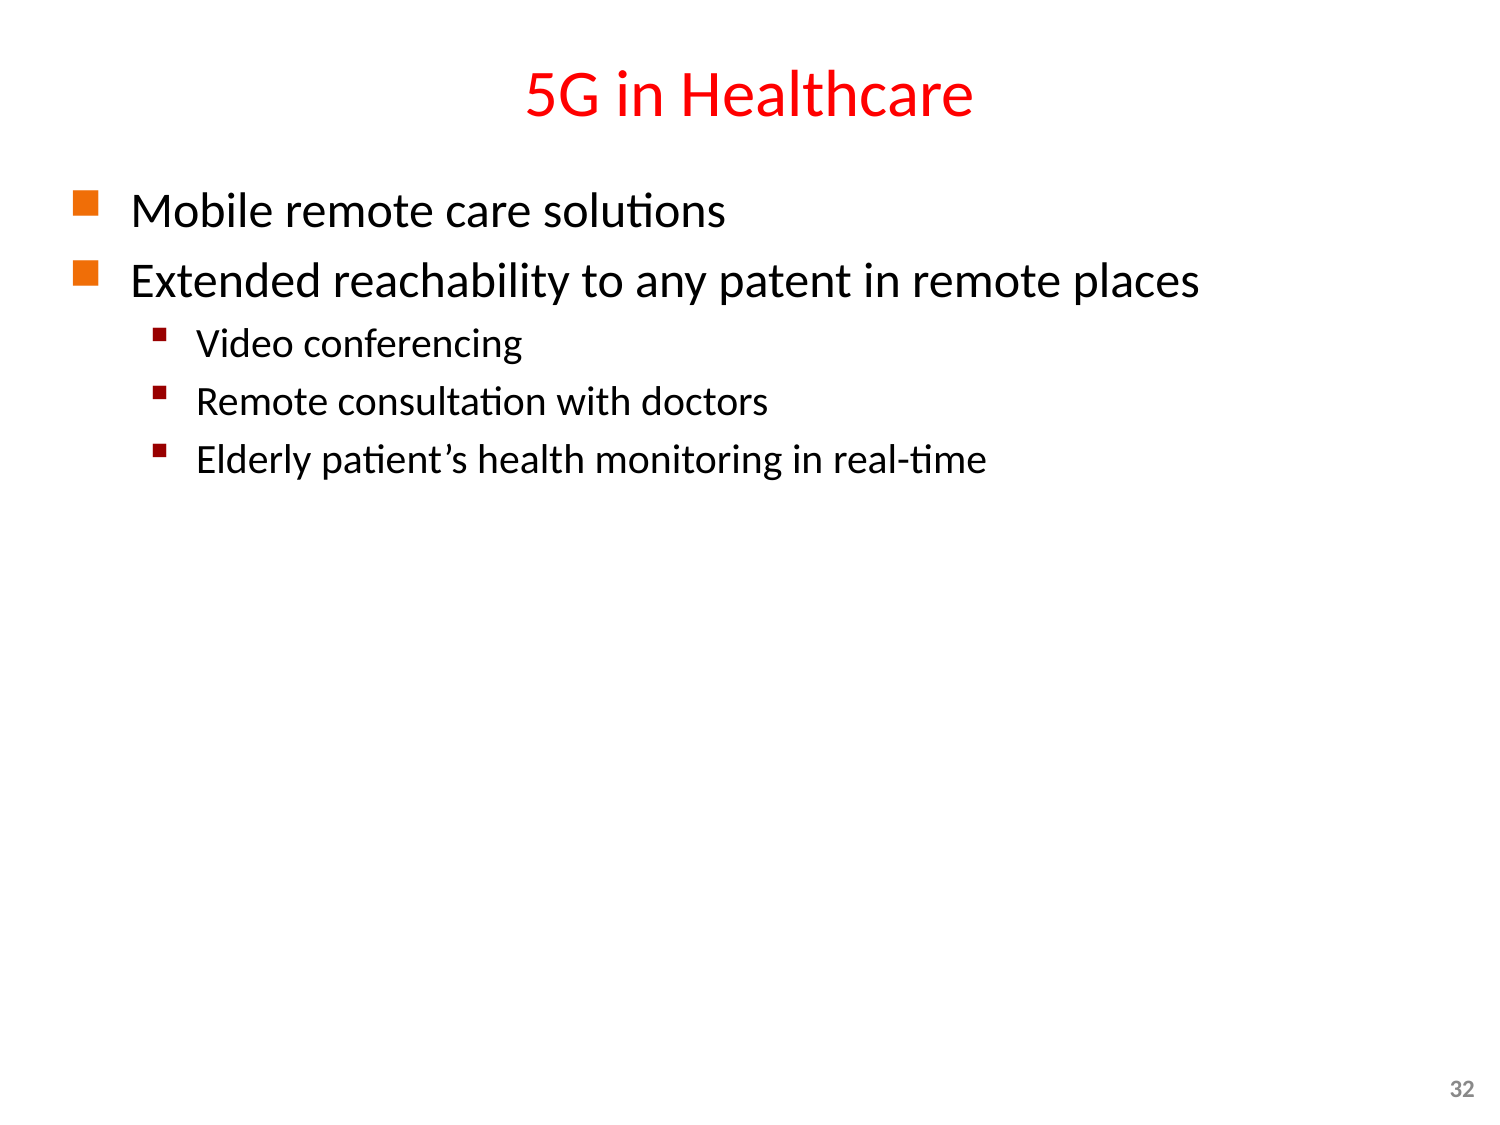

# 5G in Healthcare
Mobile remote care solutions
Extended reachability to any patent in remote places
Video conferencing
Remote consultation with doctors
Elderly patient’s health monitoring in real-time